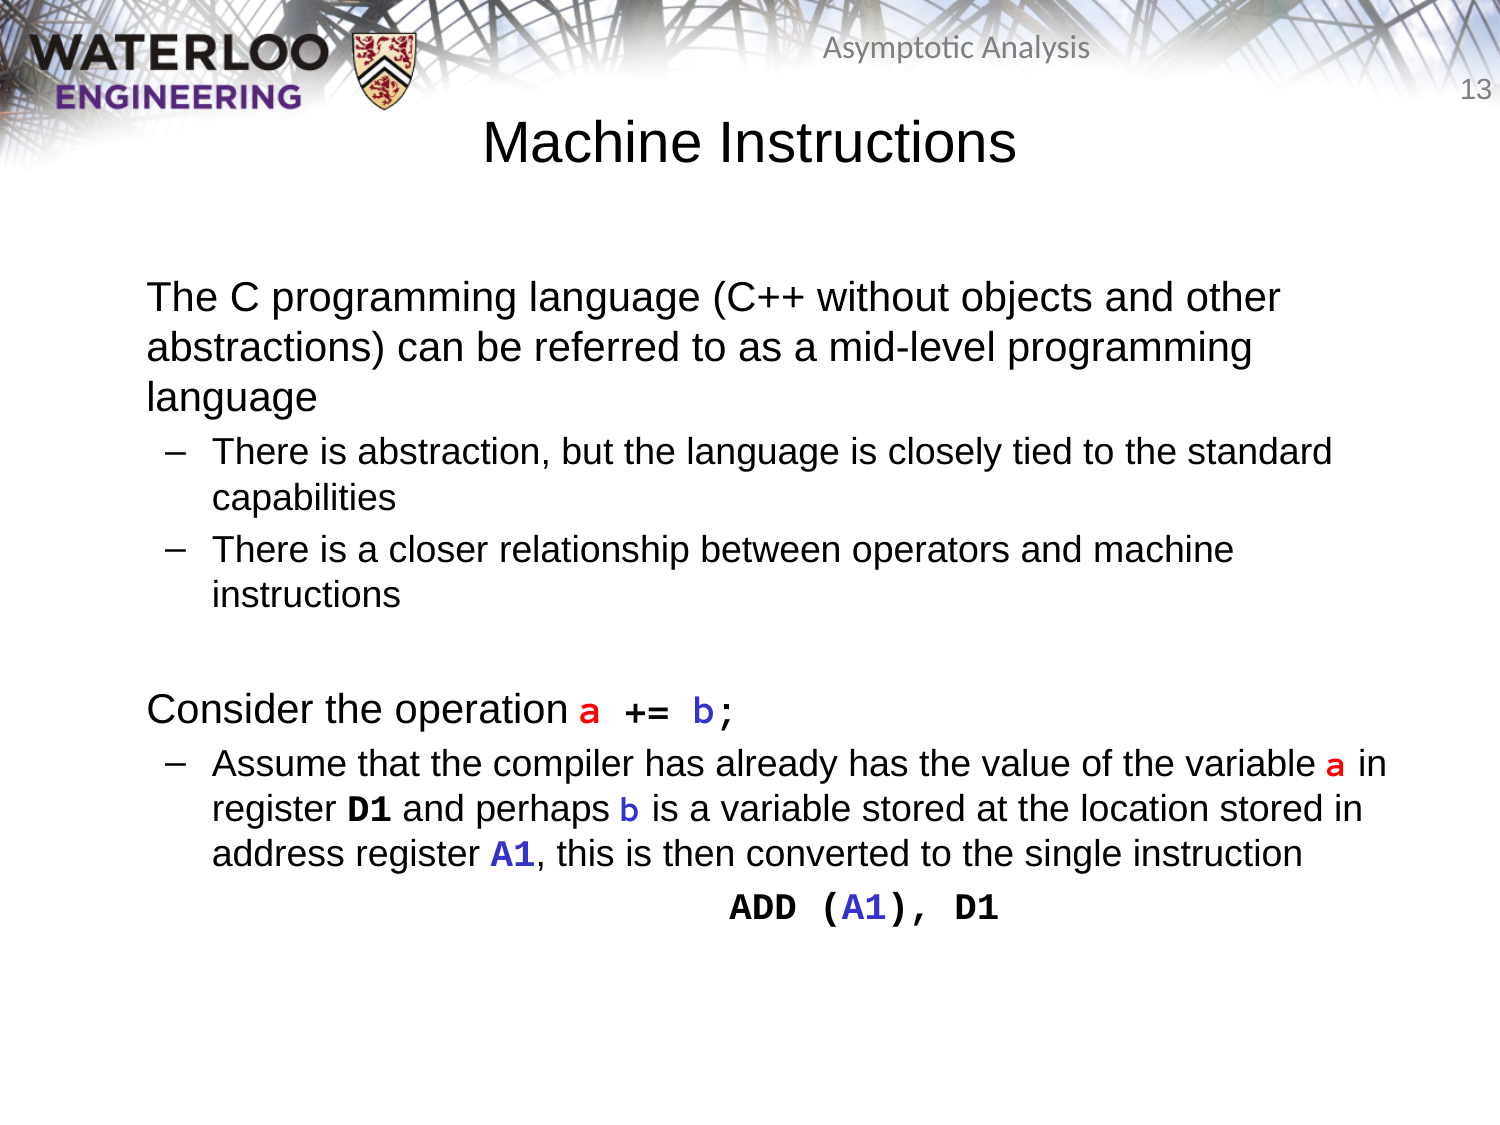

Machine Instructions
	The C programming language (C++ without objects and other abstractions) can be referred to as a mid-level programming language
There is abstraction, but the language is closely tied to the standard capabilities
There is a closer relationship between operators and machine instructions

	Consider the operation a += b;
Assume that the compiler has already has the value of the variable a in register D1 and perhaps b is a variable stored at the location stored in address register A1, this is then converted to the single instruction
				   ADD (A1), D1